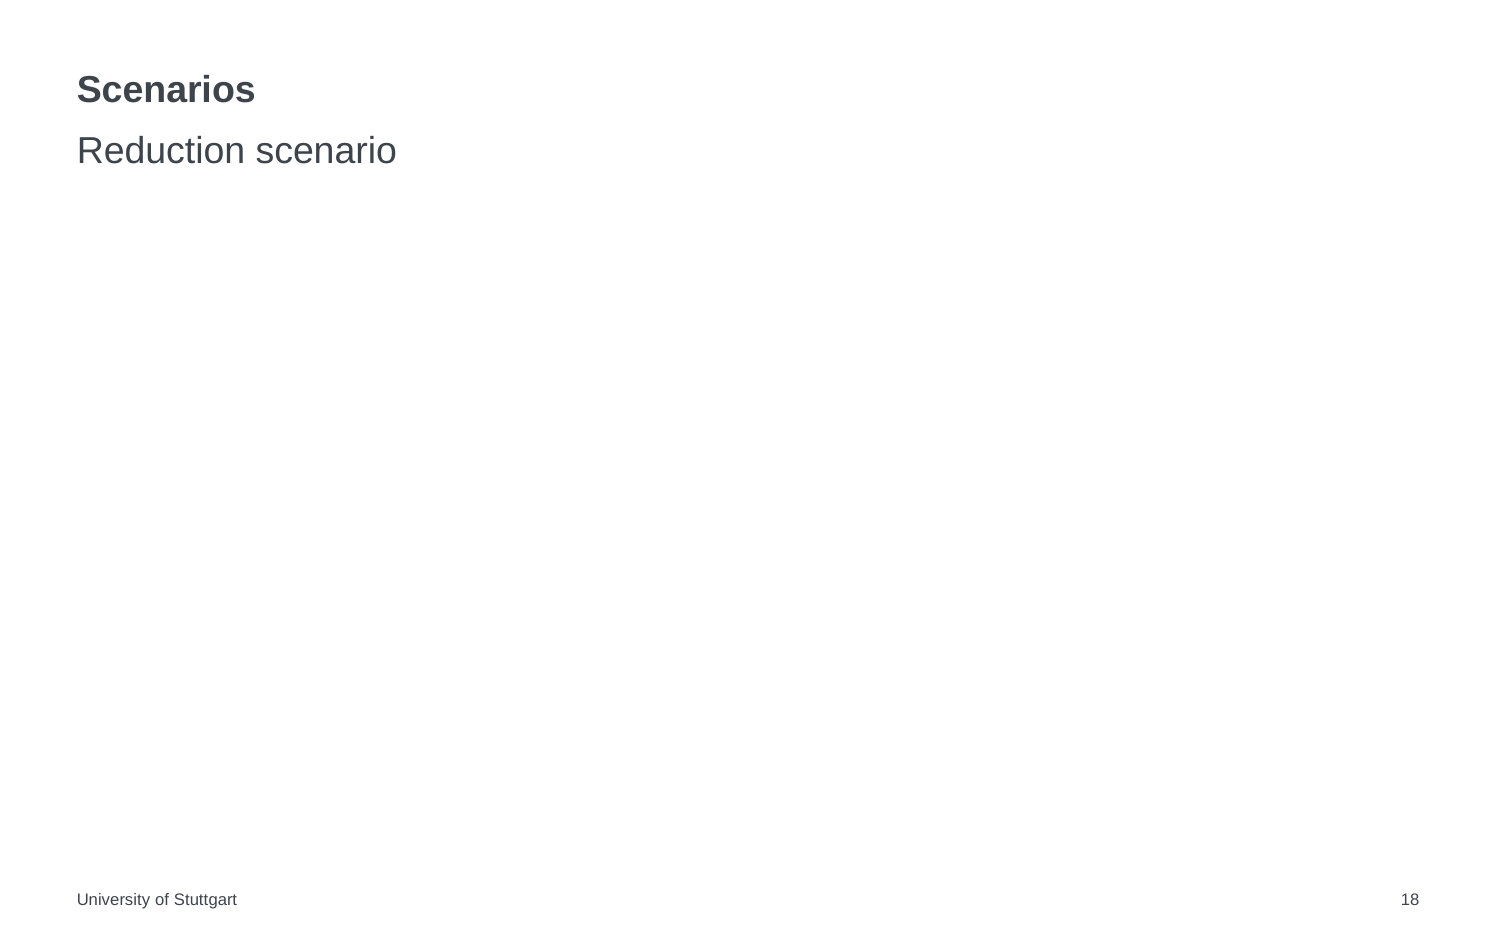

# Scenarios
Reduction scenario
University of Stuttgart
18